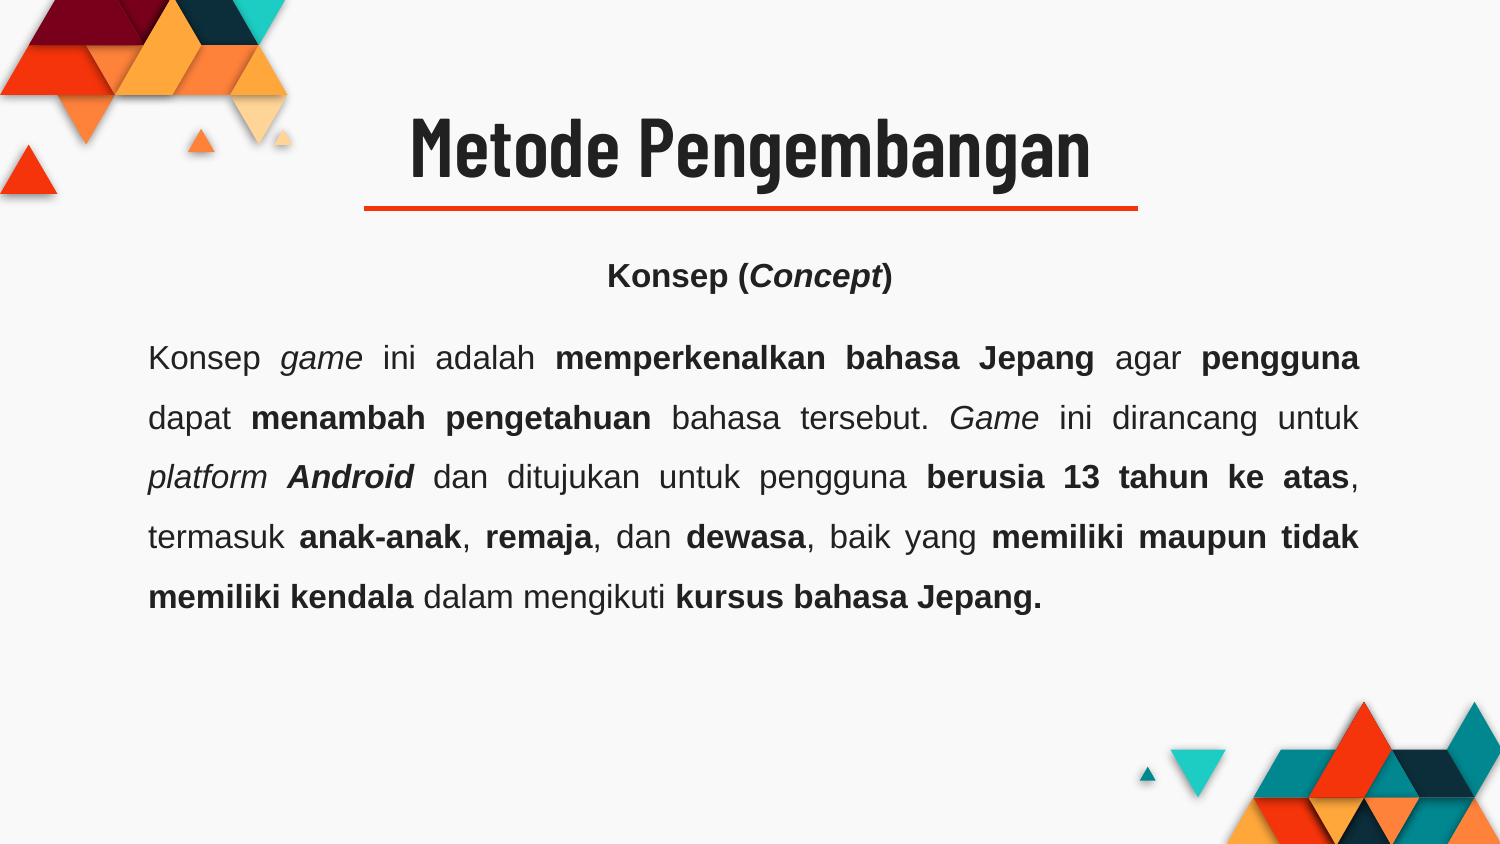

# Metode Pengembangan
Konsep (Concept)
Konsep game ini adalah memperkenalkan bahasa Jepang agar pengguna dapat menambah pengetahuan bahasa tersebut. Game ini dirancang untuk platform Android dan ditujukan untuk pengguna berusia 13 tahun ke atas, termasuk anak-anak, remaja, dan dewasa, baik yang memiliki maupun tidak memiliki kendala dalam mengikuti kursus bahasa Jepang.